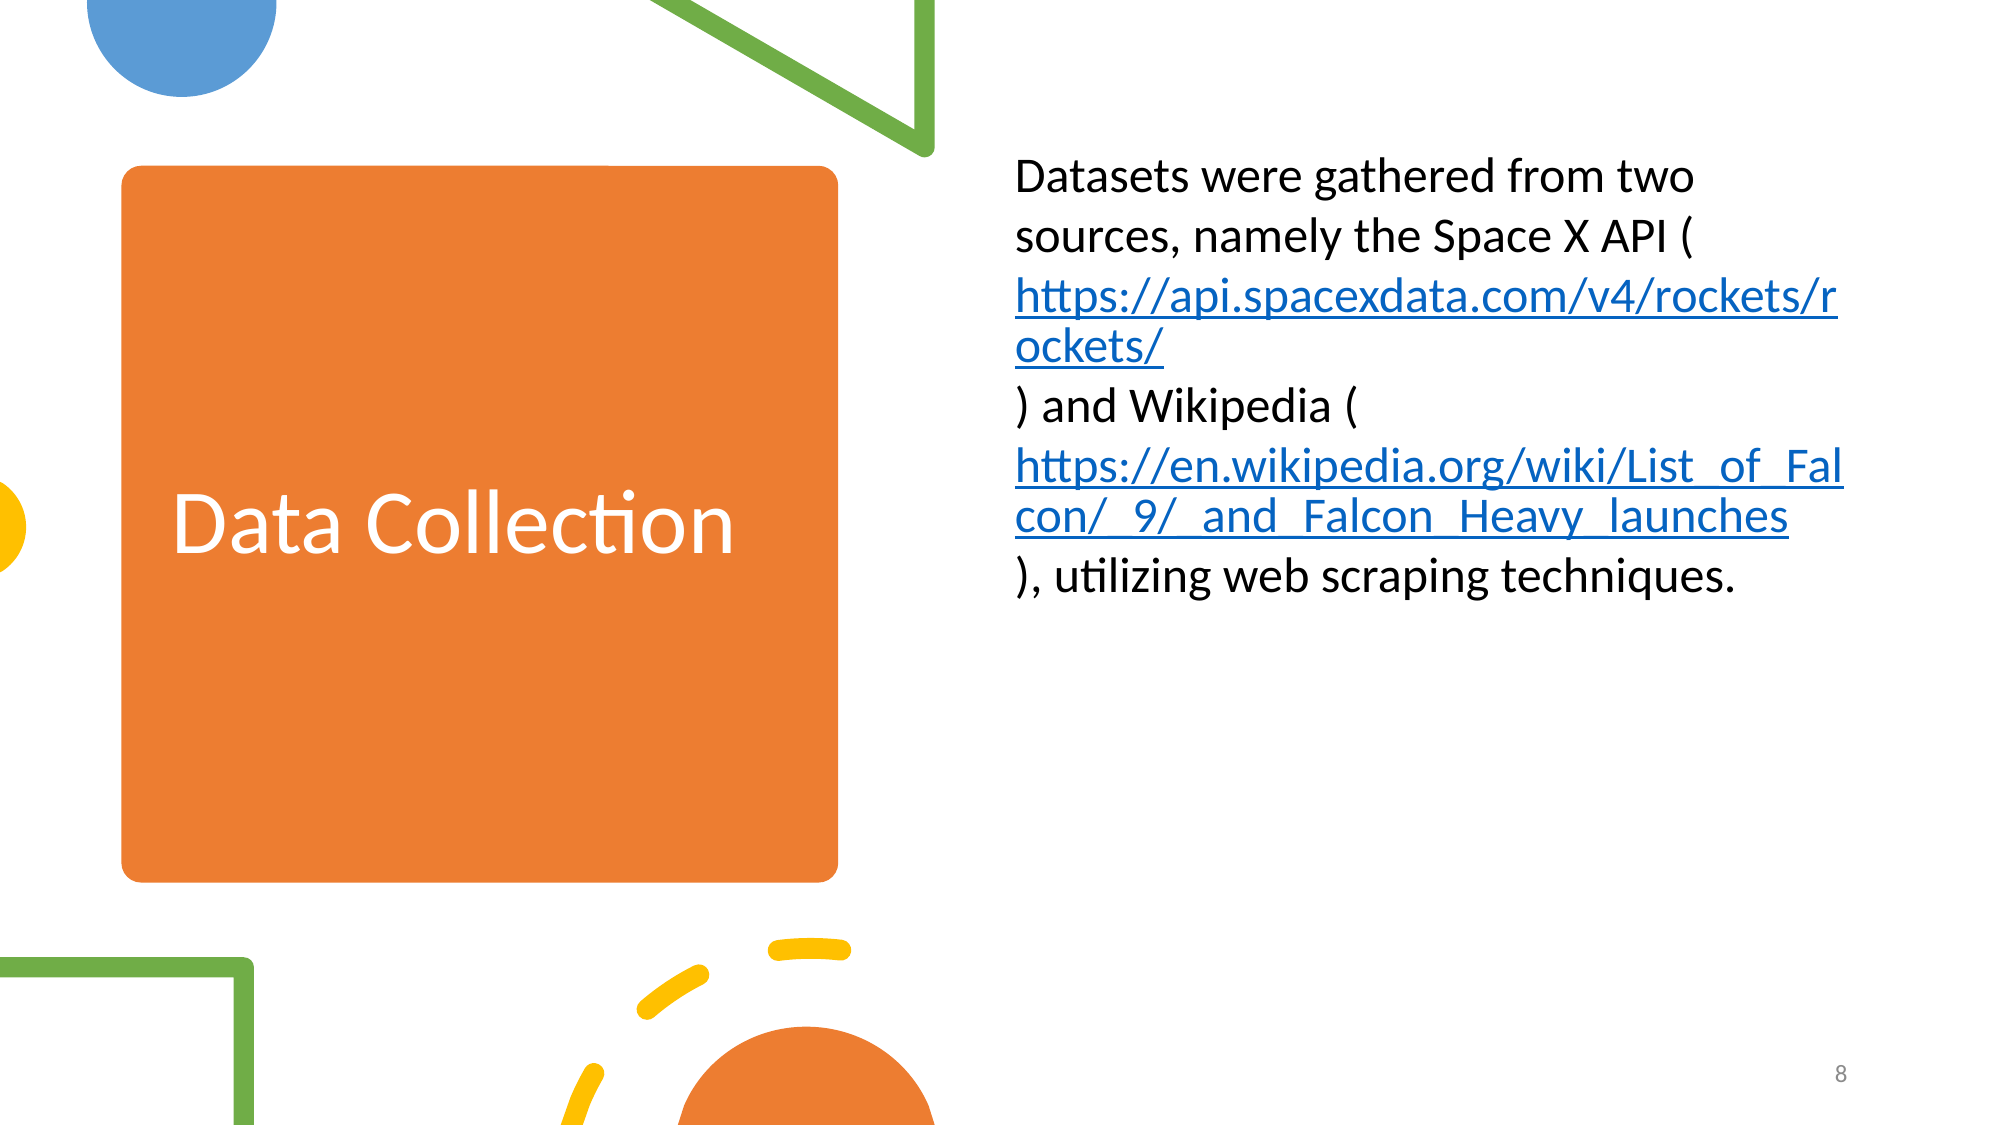

Datasets were gathered from two sources, namely the Space X API (https://api.spacexdata.com/v4/rockets/rockets/) and Wikipedia (https://en.wikipedia.org/wiki/List_of_Falcon/_9/_and_Falcon_Heavy_launches), utilizing web scraping techniques.

Data Collection

8